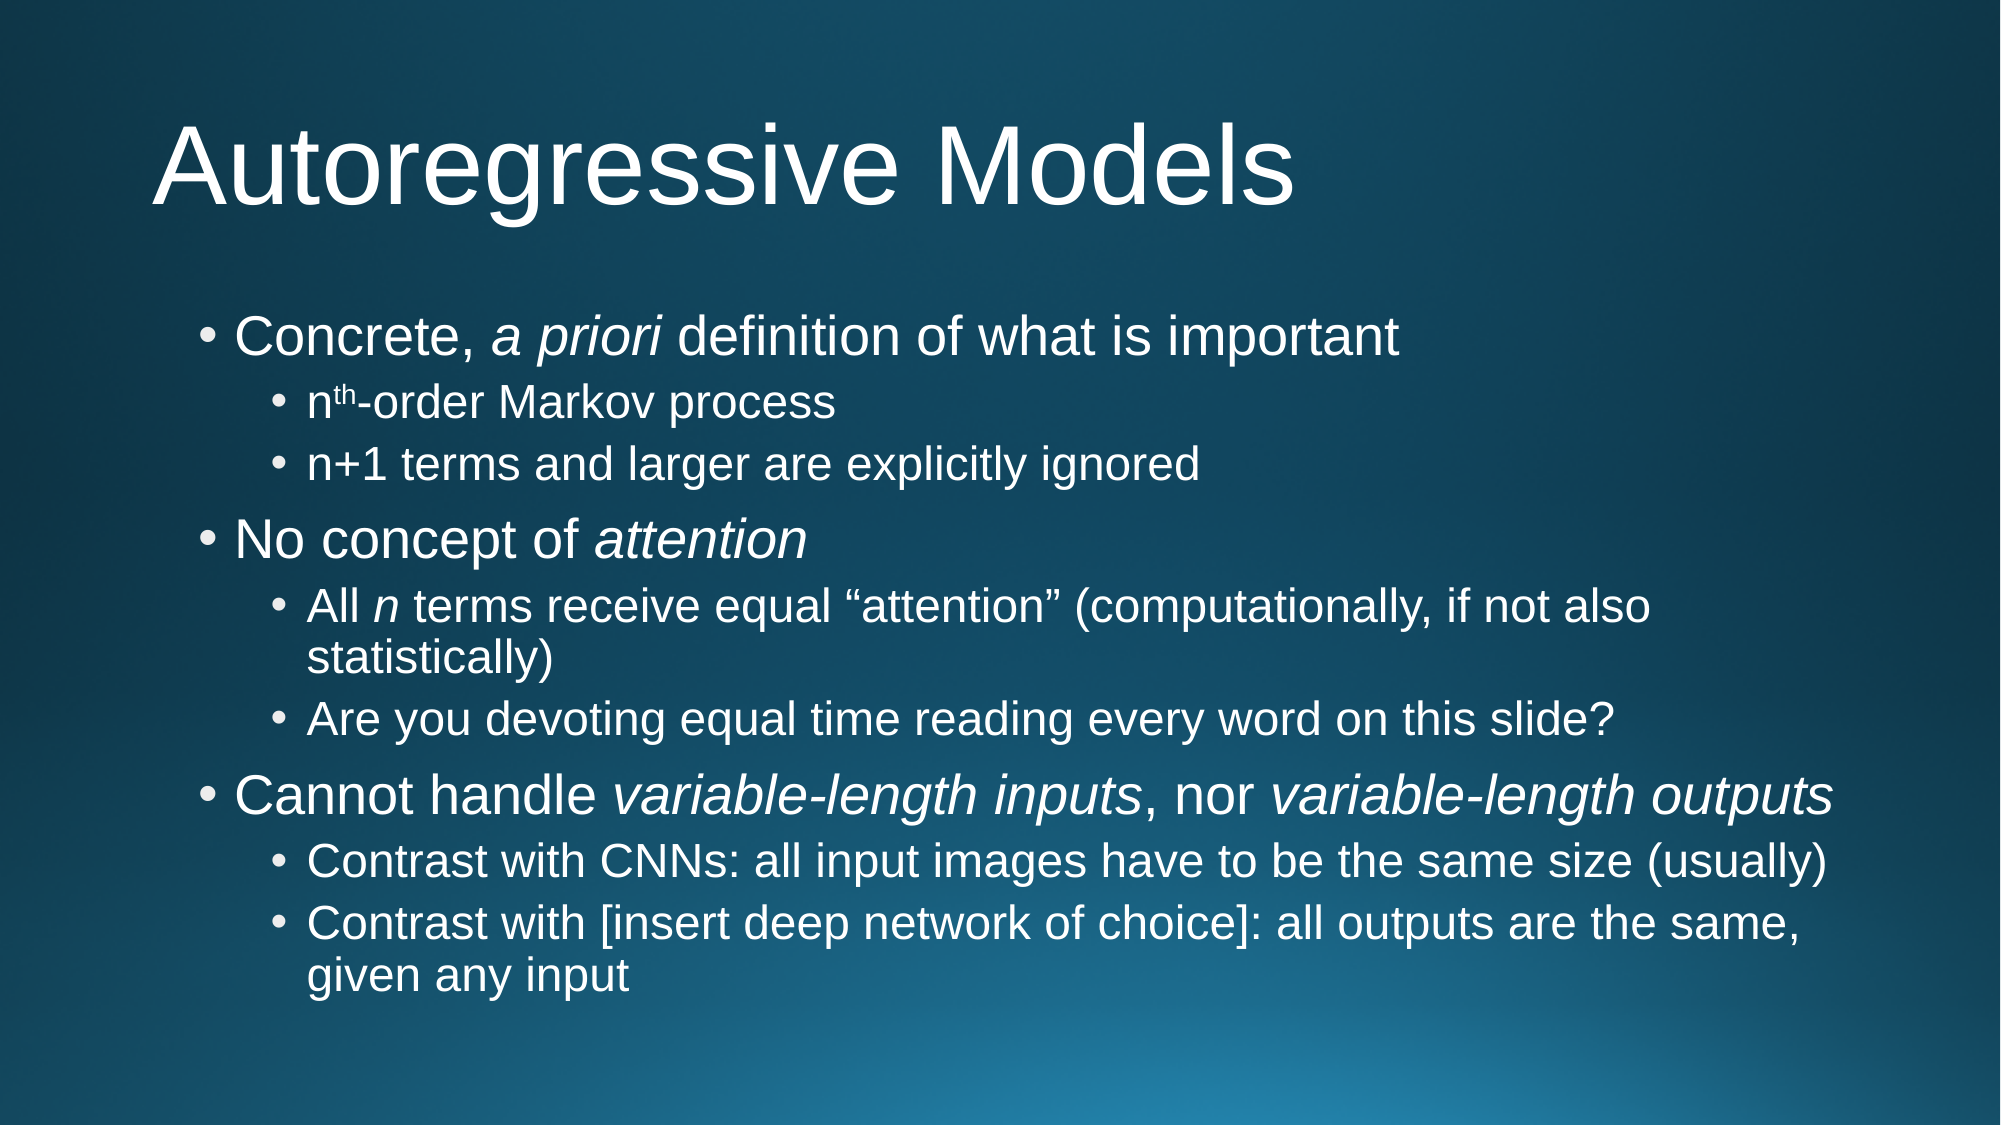

# Autoregressive Models
Concrete, a priori definition of what is important
nth-order Markov process
n+1 terms and larger are explicitly ignored
No concept of attention
All n terms receive equal “attention” (computationally, if not also statistically)
Are you devoting equal time reading every word on this slide?
Cannot handle variable-length inputs, nor variable-length outputs
Contrast with CNNs: all input images have to be the same size (usually)
Contrast with [insert deep network of choice]: all outputs are the same, given any input